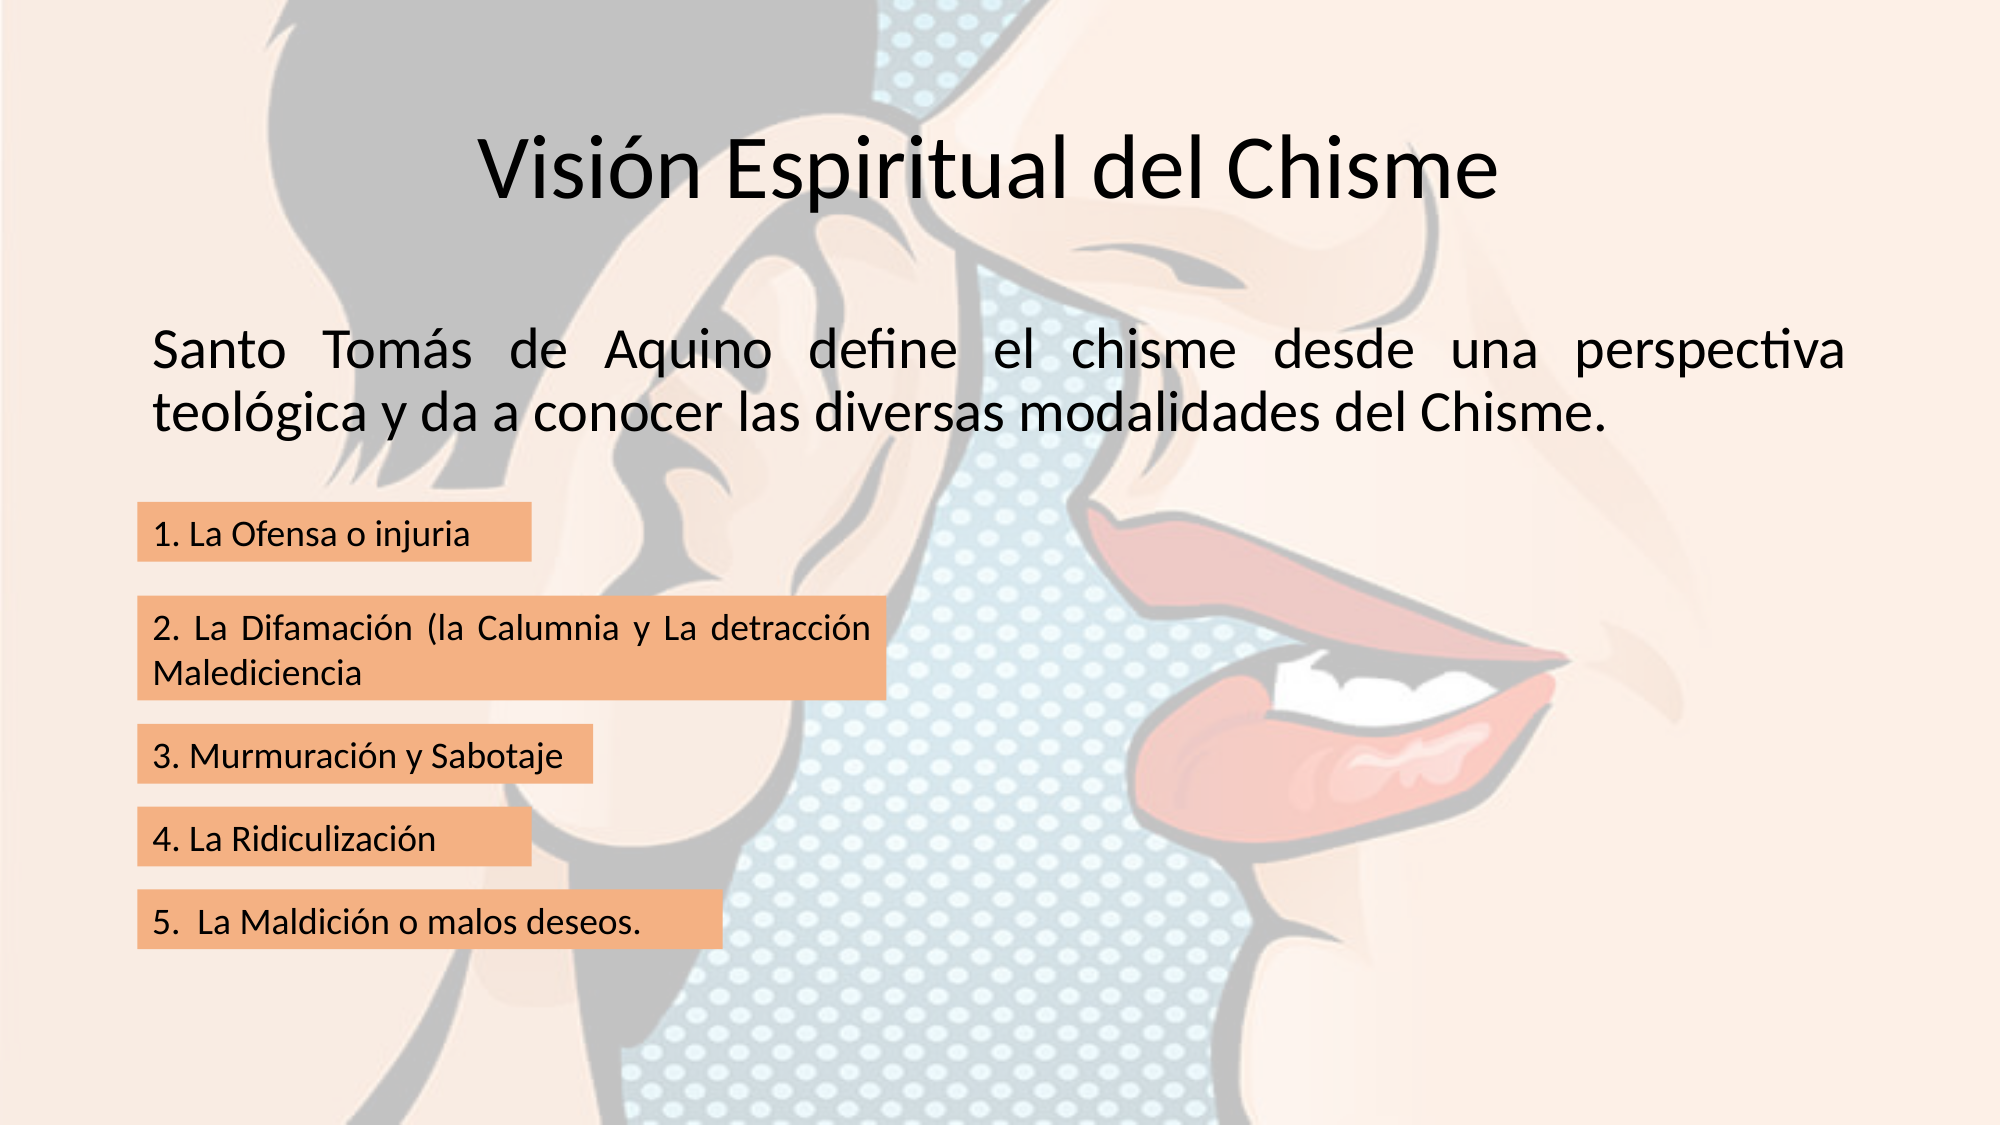

# Visión Espiritual del Chisme
Santo Tomás de Aquino define el chisme desde una perspectiva teológica y da a conocer las diversas modalidades del Chisme.

1. La Ofensa o injuria
2. La Difamación (la Calumnia y La detracción Malediciencia
3. Murmuración y Sabotaje
4. La Ridiculización
5.  La Maldición o malos deseos.